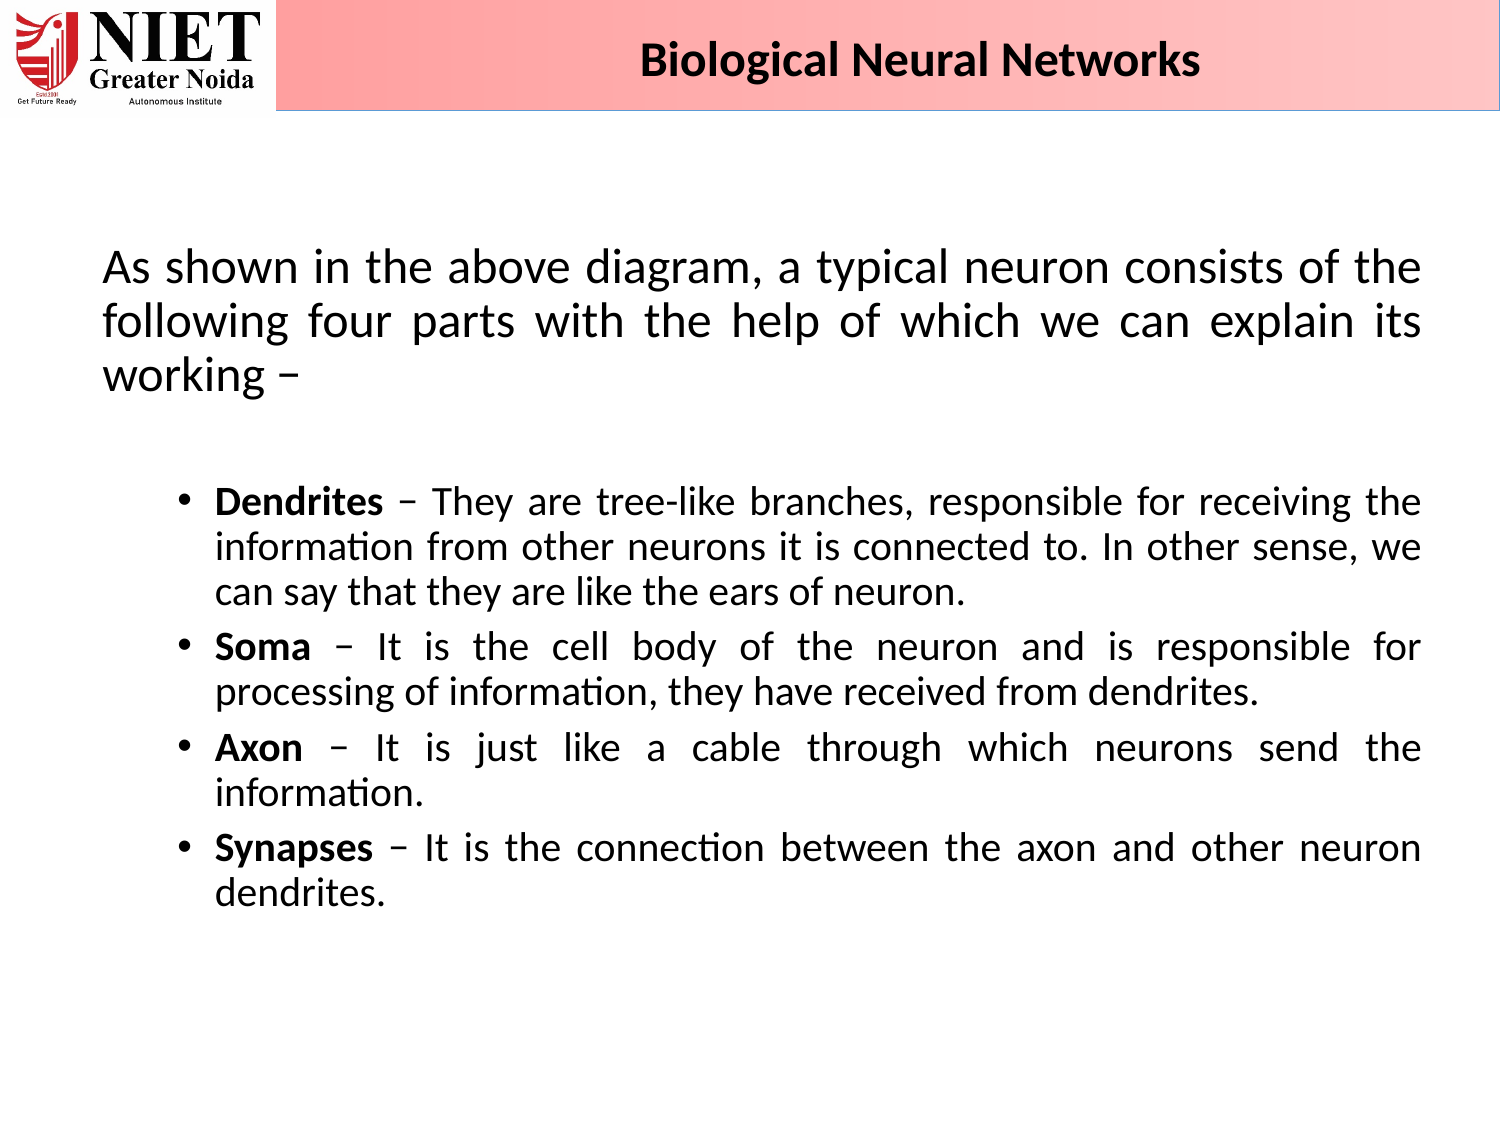

Biological Neural Networks

As shown in the above diagram, a typical neuron consists of the following four parts with the help of which we can explain its working −

Dendrites − They are tree-like branches, responsible for receiving the information from other neurons it is connected to. In other sense, we can say that they are like the ears of neuron.
Soma − It is the cell body of the neuron and is responsible for processing of information, they have received from dendrites.
Axon − It is just like a cable through which neurons send the information.
Synapses − It is the connection between the axon and other neuron dendrites.